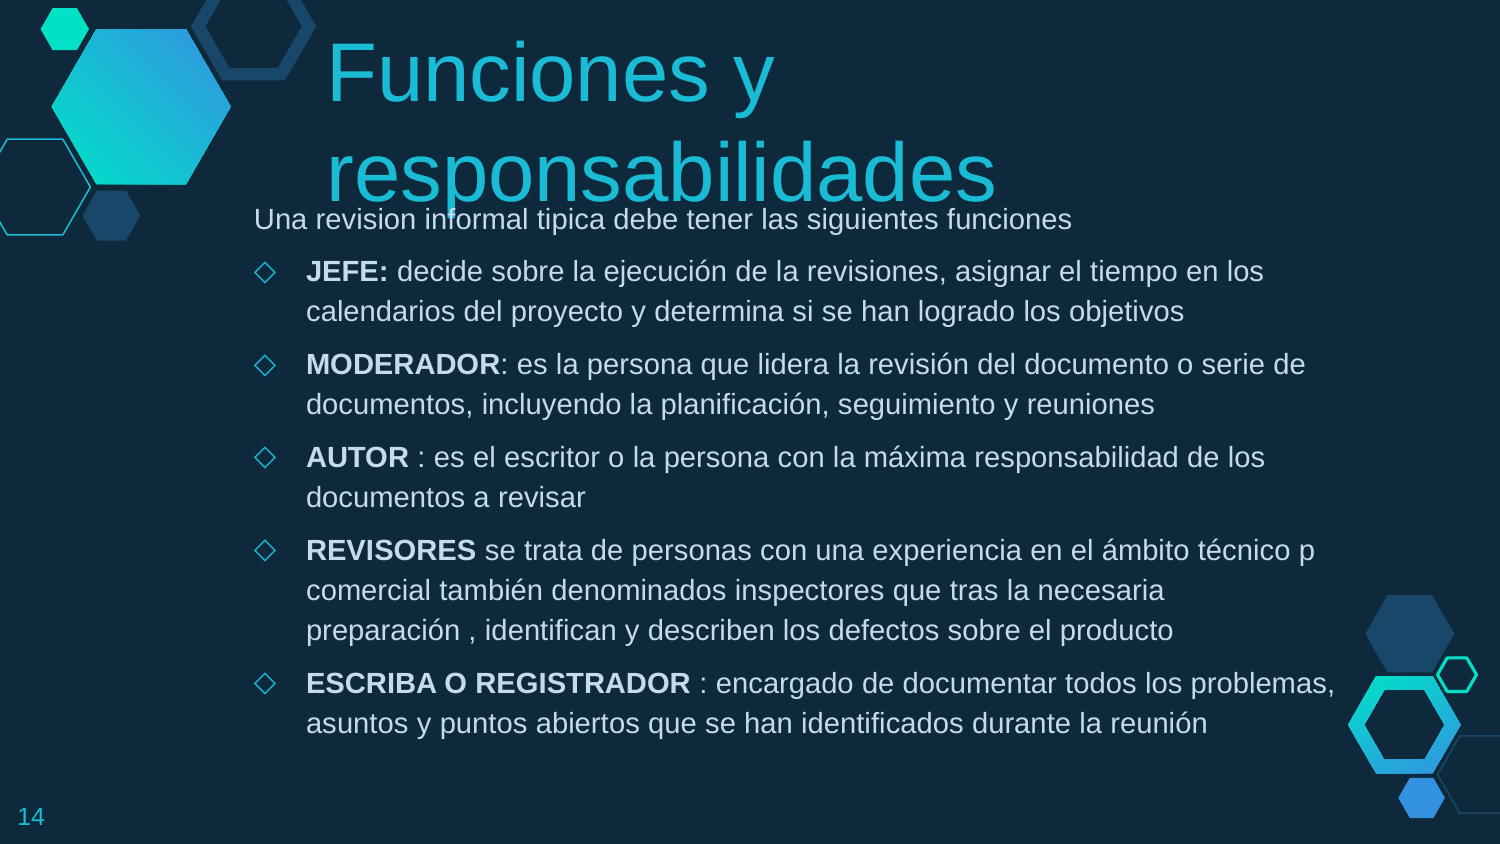

Funciones y responsabilidades
Una revision informal tipica debe tener las siguientes funciones
JEFE: decide sobre la ejecución de la revisiones, asignar el tiempo en los calendarios del proyecto y determina si se han logrado los objetivos
MODERADOR: es la persona que lidera la revisión del documento o serie de documentos, incluyendo la planificación, seguimiento y reuniones
AUTOR : es el escritor o la persona con la máxima responsabilidad de los documentos a revisar
REVISORES se trata de personas con una experiencia en el ámbito técnico p comercial también denominados inspectores que tras la necesaria preparación , identifican y describen los defectos sobre el producto
ESCRIBA O REGISTRADOR : encargado de documentar todos los problemas, asuntos y puntos abiertos que se han identificados durante la reunión
14